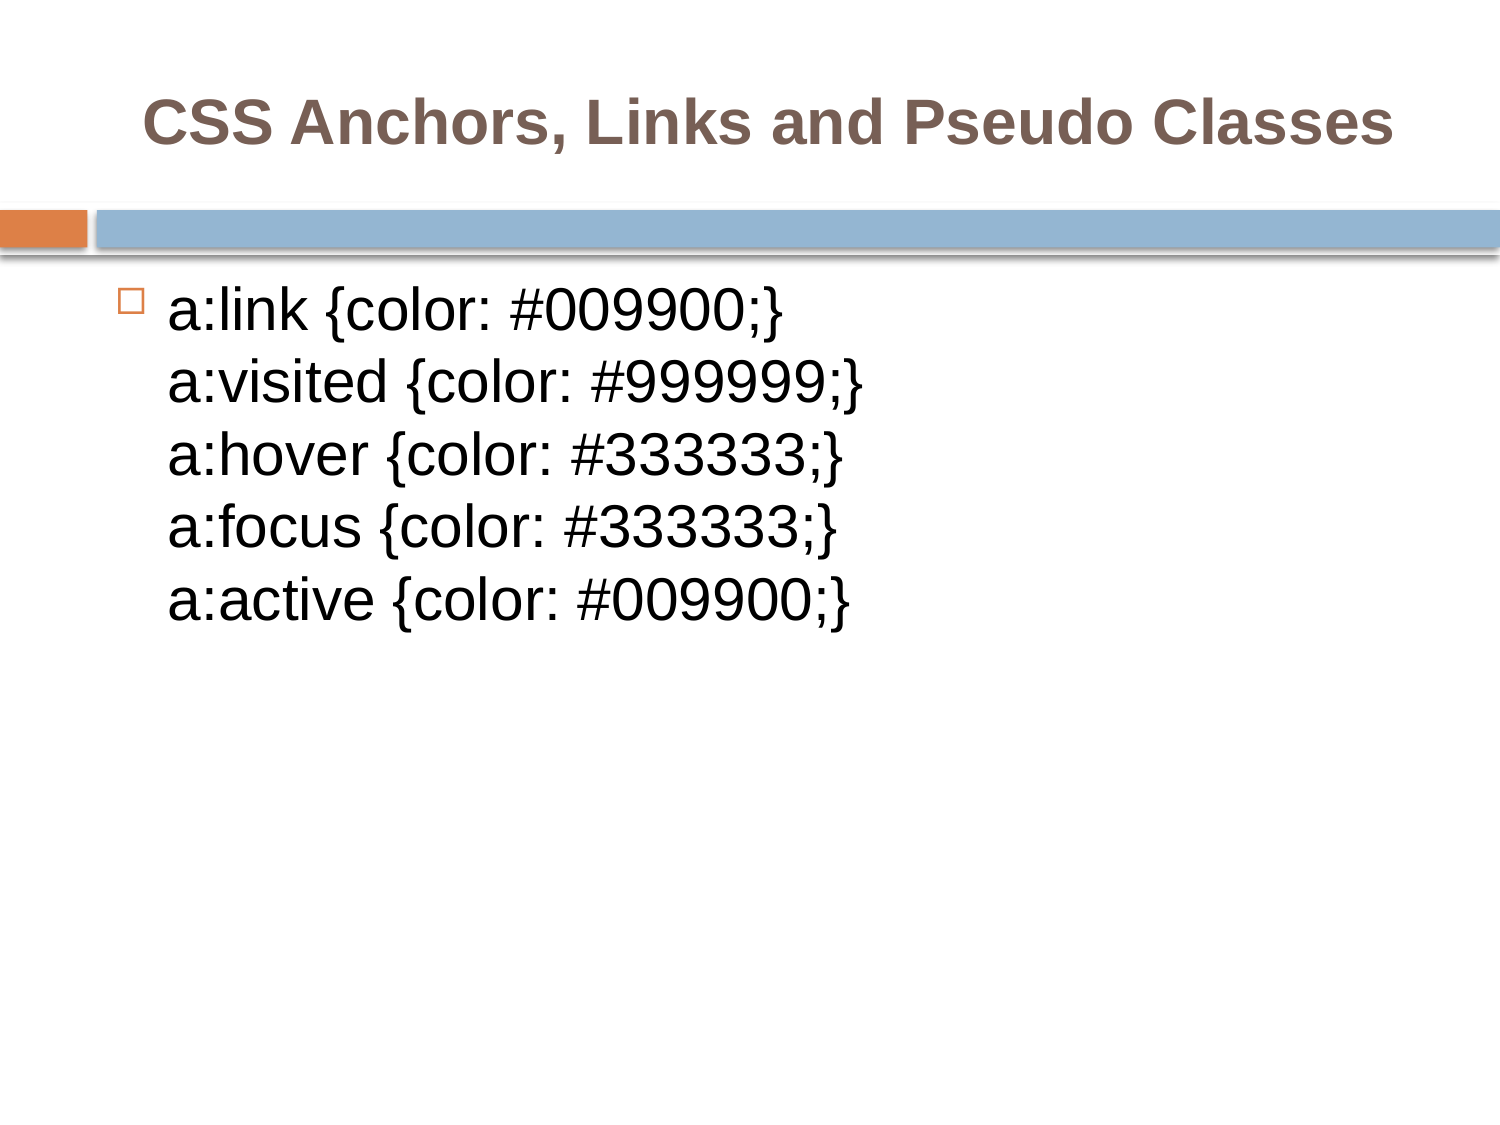

# CSS Anchors, Links and Pseudo Classes
a:link {color: #009900;}
a:visited {color: #999999;}
a:hover {color: #333333;}
a:focus {color: #333333;}
a:active {color: #009900;}